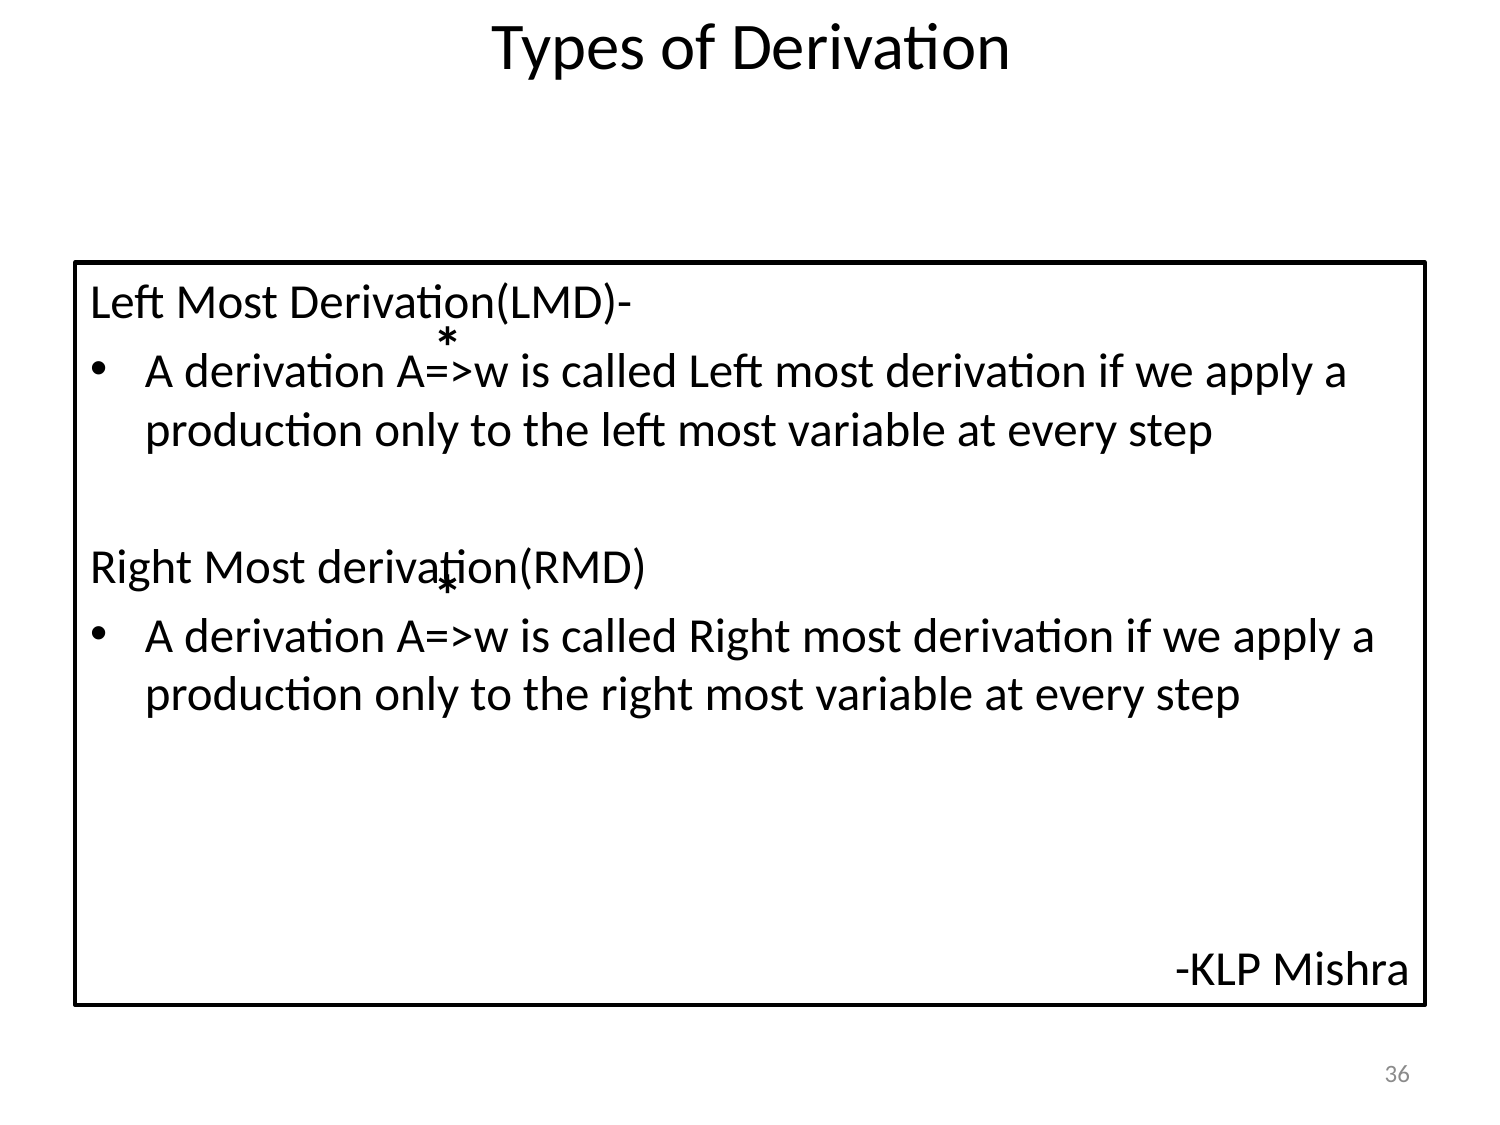

# Types of Derivation
Left Most Derivation(LMD)-
A derivation A=>w is called Left most derivation if we apply a production only to the left most variable at every step

Right Most derivation(RMD)
A derivation A=>w is called Right most derivation if we apply a production only to the right most variable at every step

-KLP Mishra

*
*
36